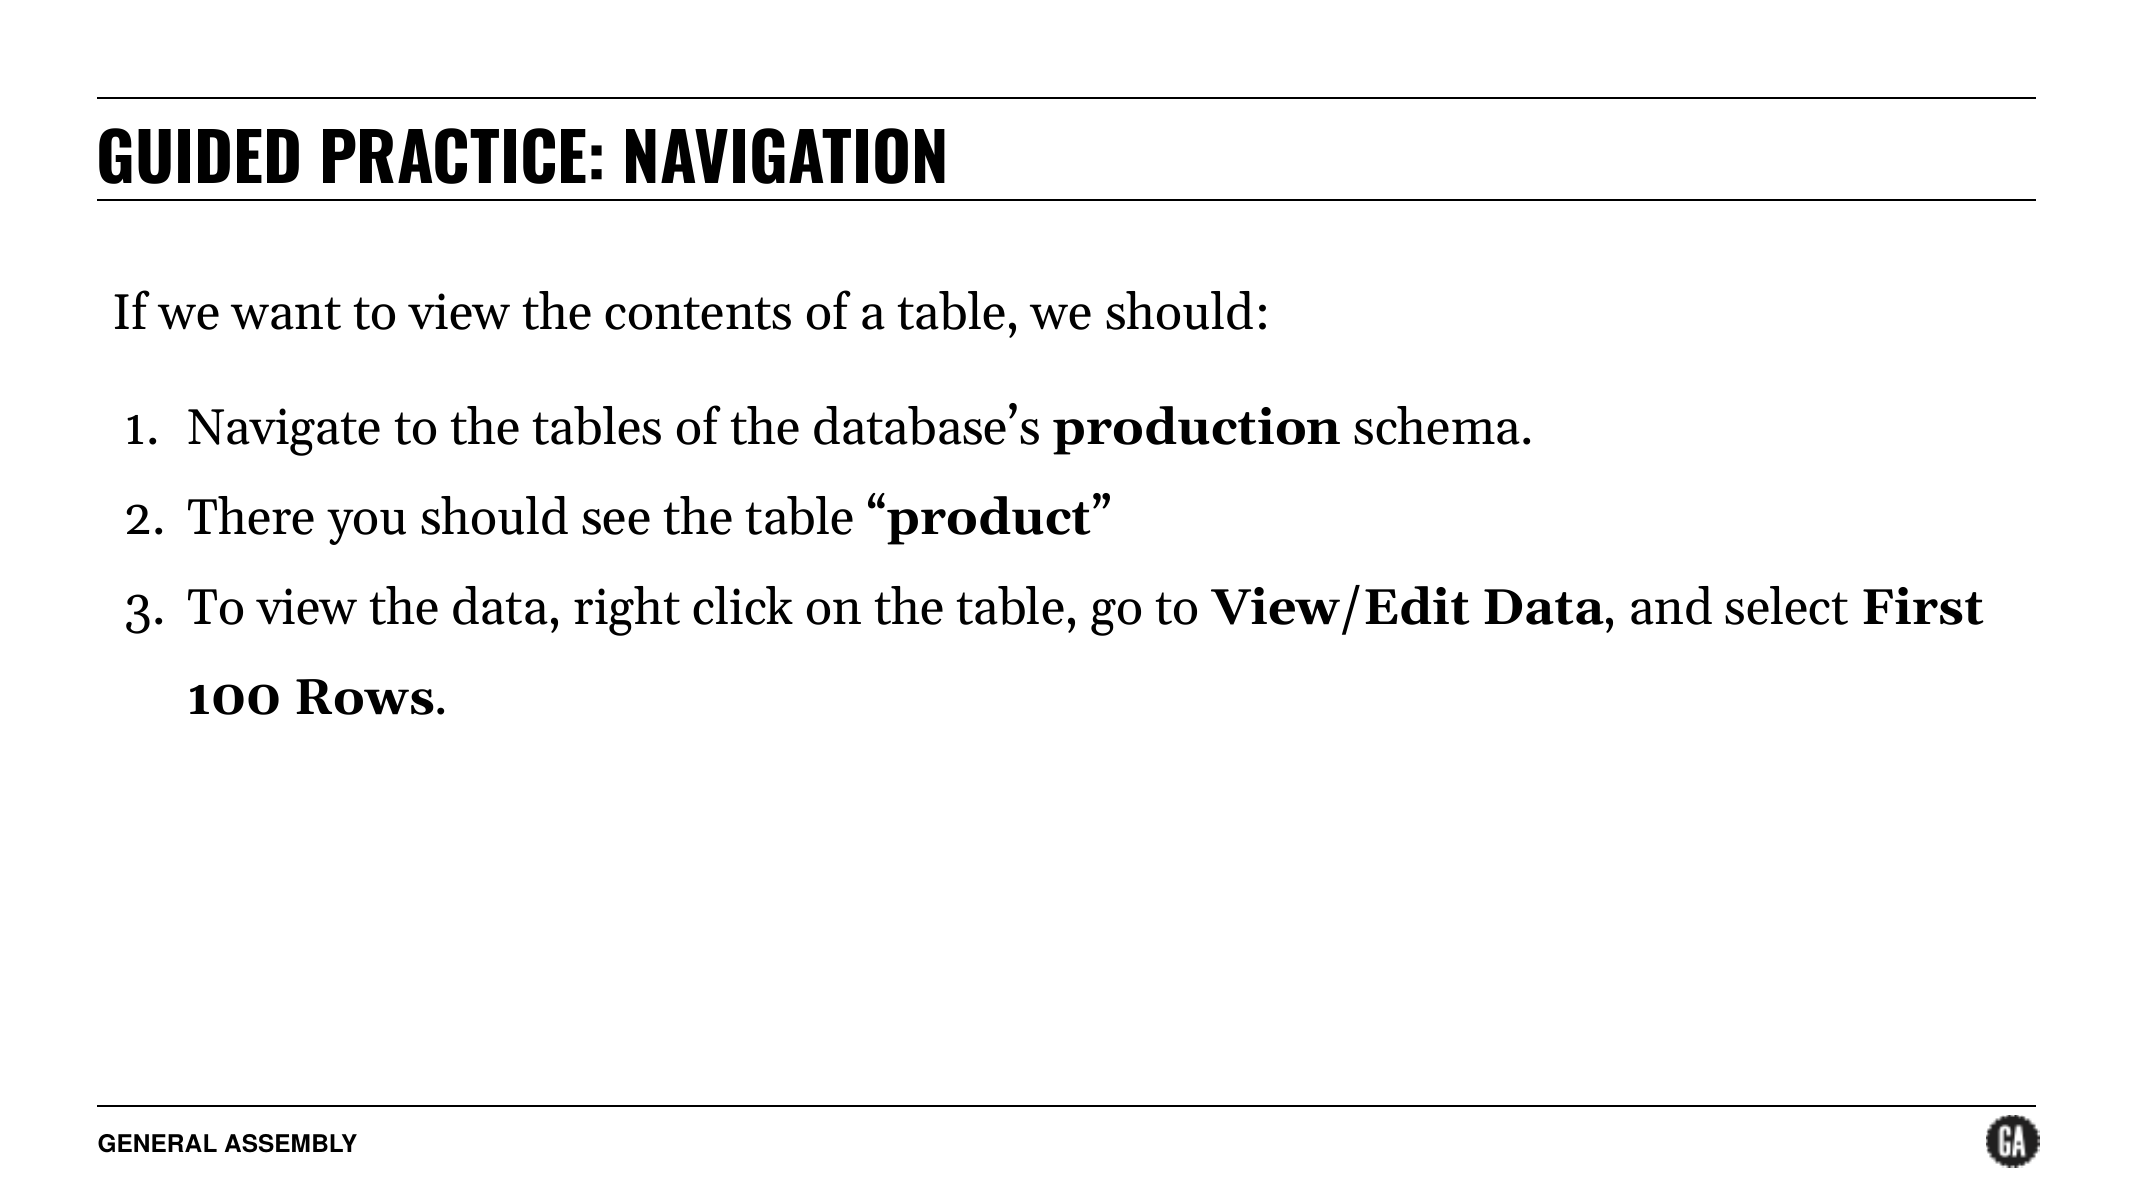

# GUIDED PRACTICE: NAVIGATION
If we want to view the contents of a table, we should:
Navigate to the tables of the database’s production schema.
There you should see the table “product”
To view the data, right click on the table, go to View/Edit Data, and select First 100 Rows.